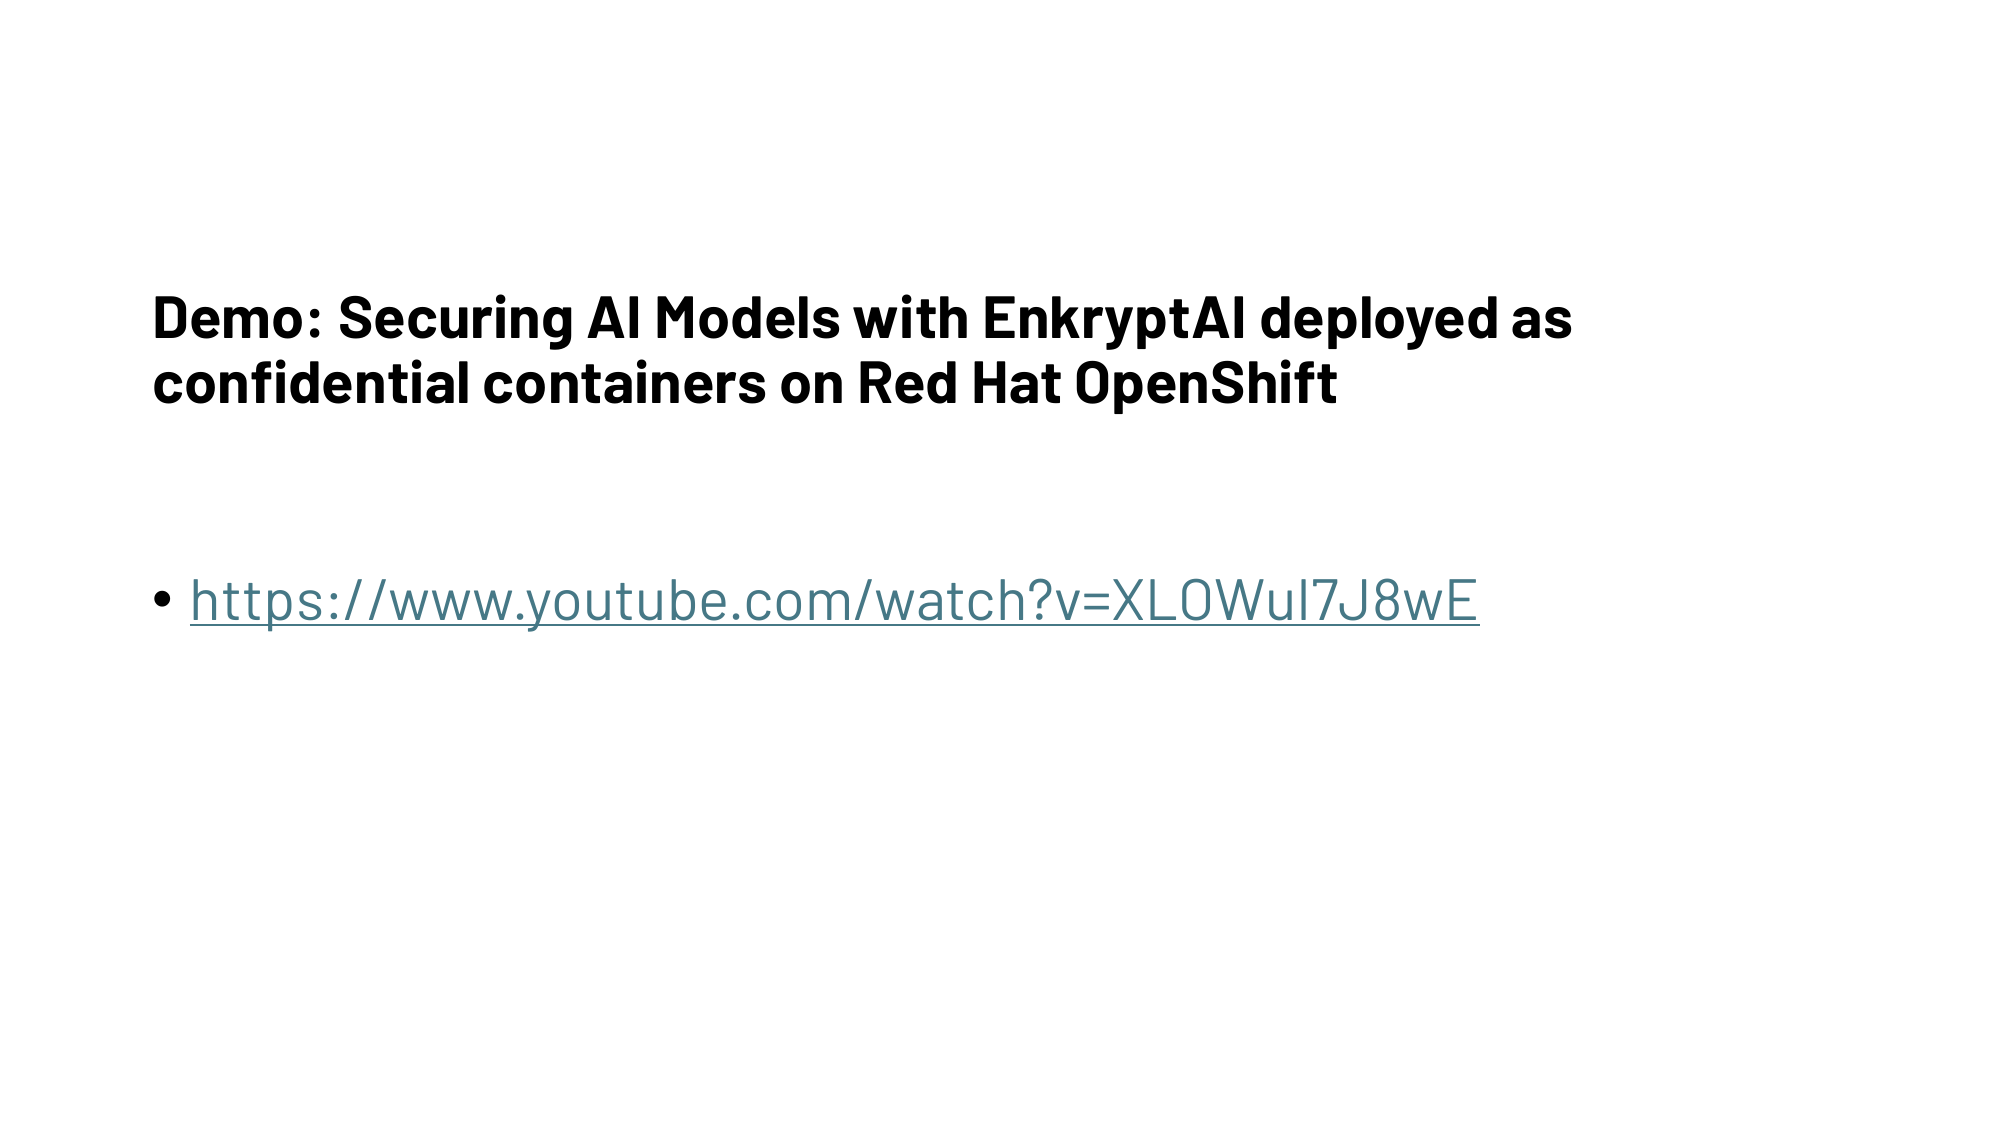

# Demo: Securing AI Models with EnkryptAI deployed as confidential containers on Red Hat OpenShift
https://www.youtube.com/watch?v=XLOWuI7J8wE